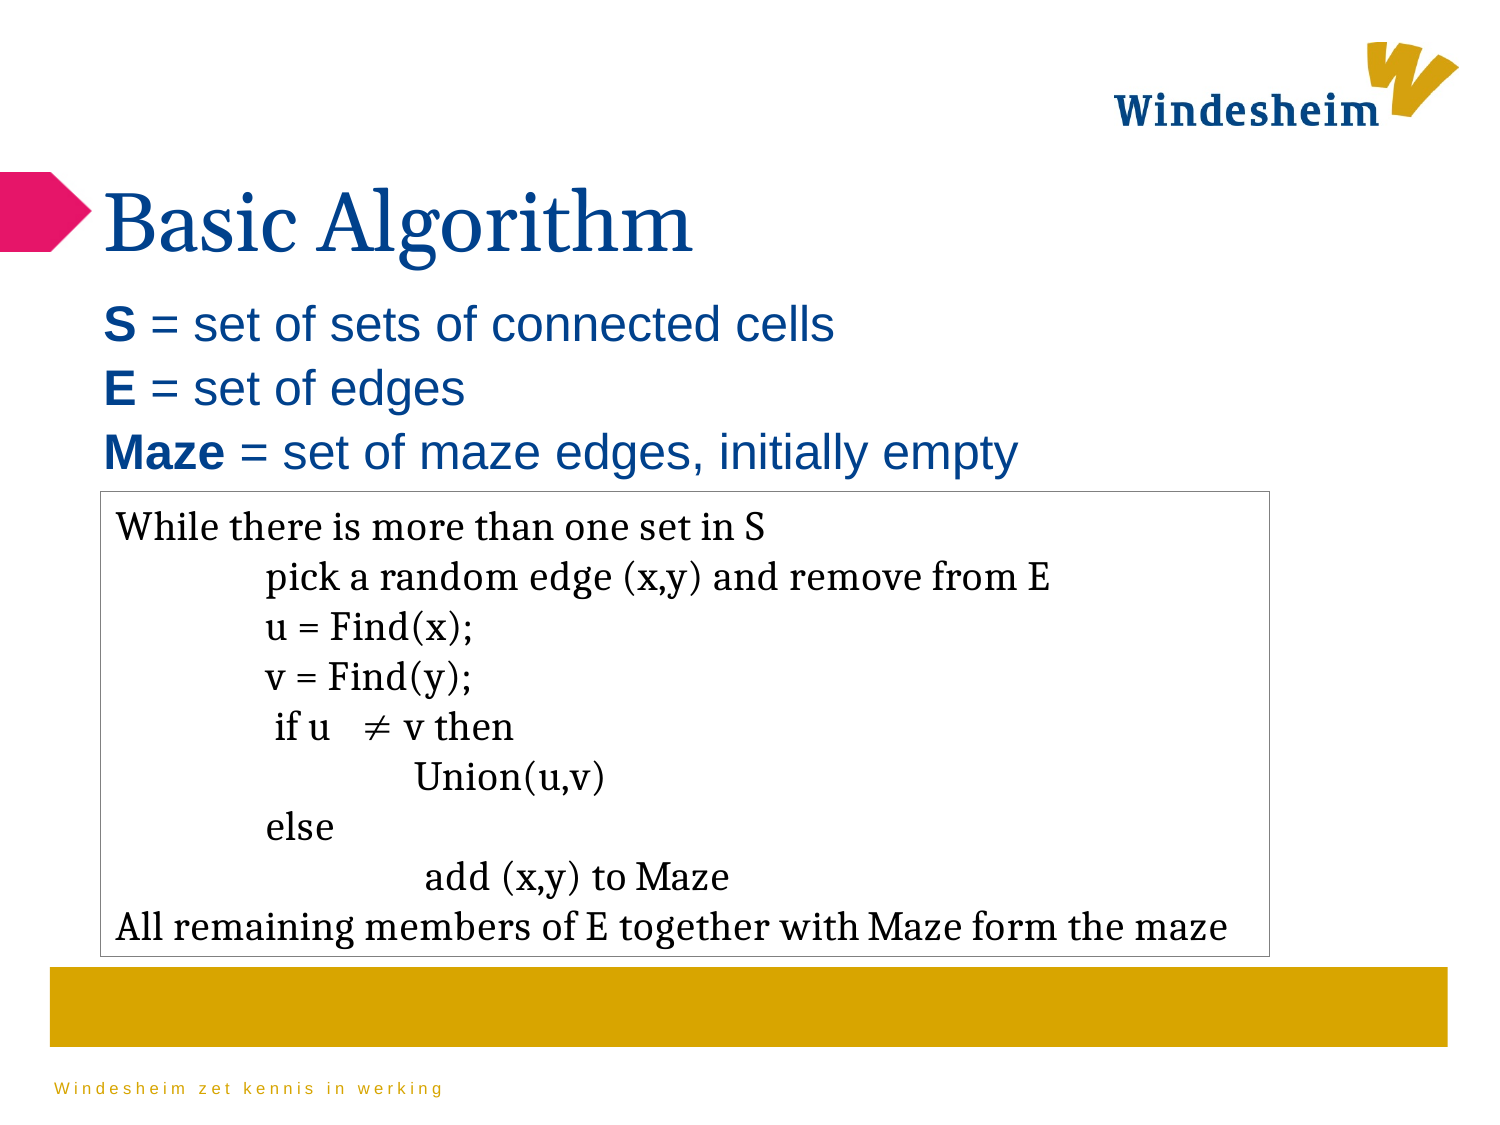

# Basic Algorithm
S = set of sets of connected cells
E = set of edges
Maze = set of maze edges, initially empty
While there is more than one set in S
  	pick a random edge (x,y) and remove from E
   	u = Find(x);
  	v = Find(y);
  	 if u  ≠ v then
      		Union(u,v)
   	else
      		 add (x,y) to Maze
All remaining members of E together with Maze form the maze